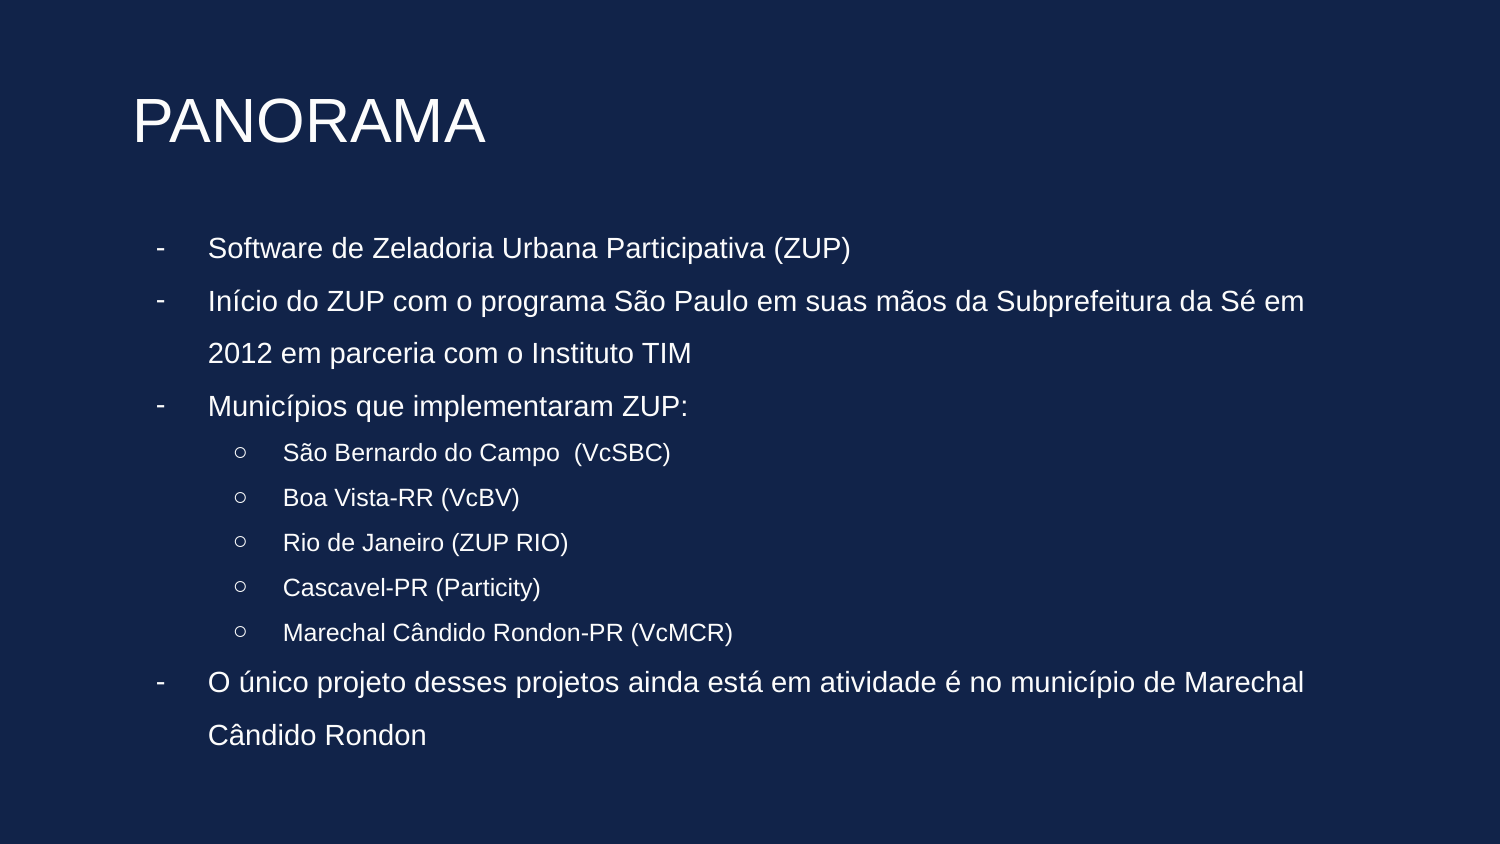

PANORAMA
Software de Zeladoria Urbana Participativa (ZUP)
Início do ZUP com o programa São Paulo em suas mãos da Subprefeitura da Sé em 2012 em parceria com o Instituto TIM
Municípios que implementaram ZUP:
São Bernardo do Campo  (VcSBC)
Boa Vista-RR (VcBV)
Rio de Janeiro (ZUP RIO)
Cascavel-PR (Particity)
Marechal Cândido Rondon-PR (VcMCR)
O único projeto desses projetos ainda está em atividade é no município de Marechal Cândido Rondon